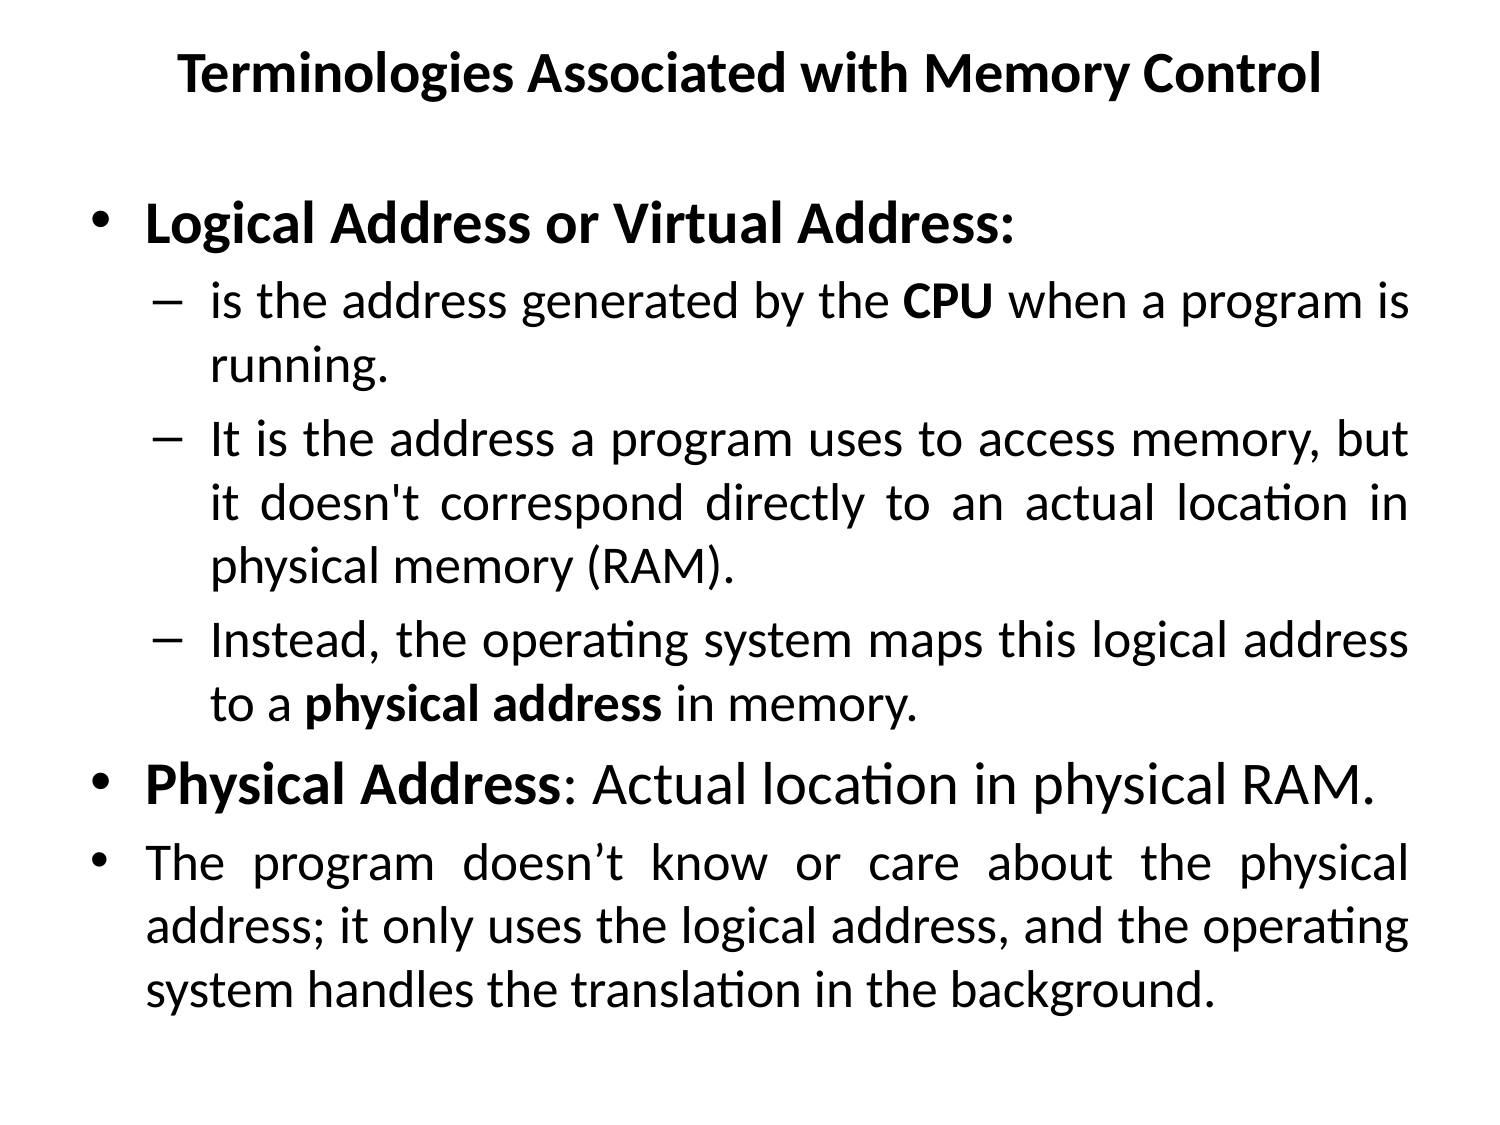

# Terminologies Associated with Memory Control
Logical Address or Virtual Address:
is the address generated by the CPU when a program is running.
It is the address a program uses to access memory, but it doesn't correspond directly to an actual location in physical memory (RAM).
Instead, the operating system maps this logical address to a physical address in memory.
Physical Address: Actual location in physical RAM.
The program doesn’t know or care about the physical address; it only uses the logical address, and the operating system handles the translation in the background.